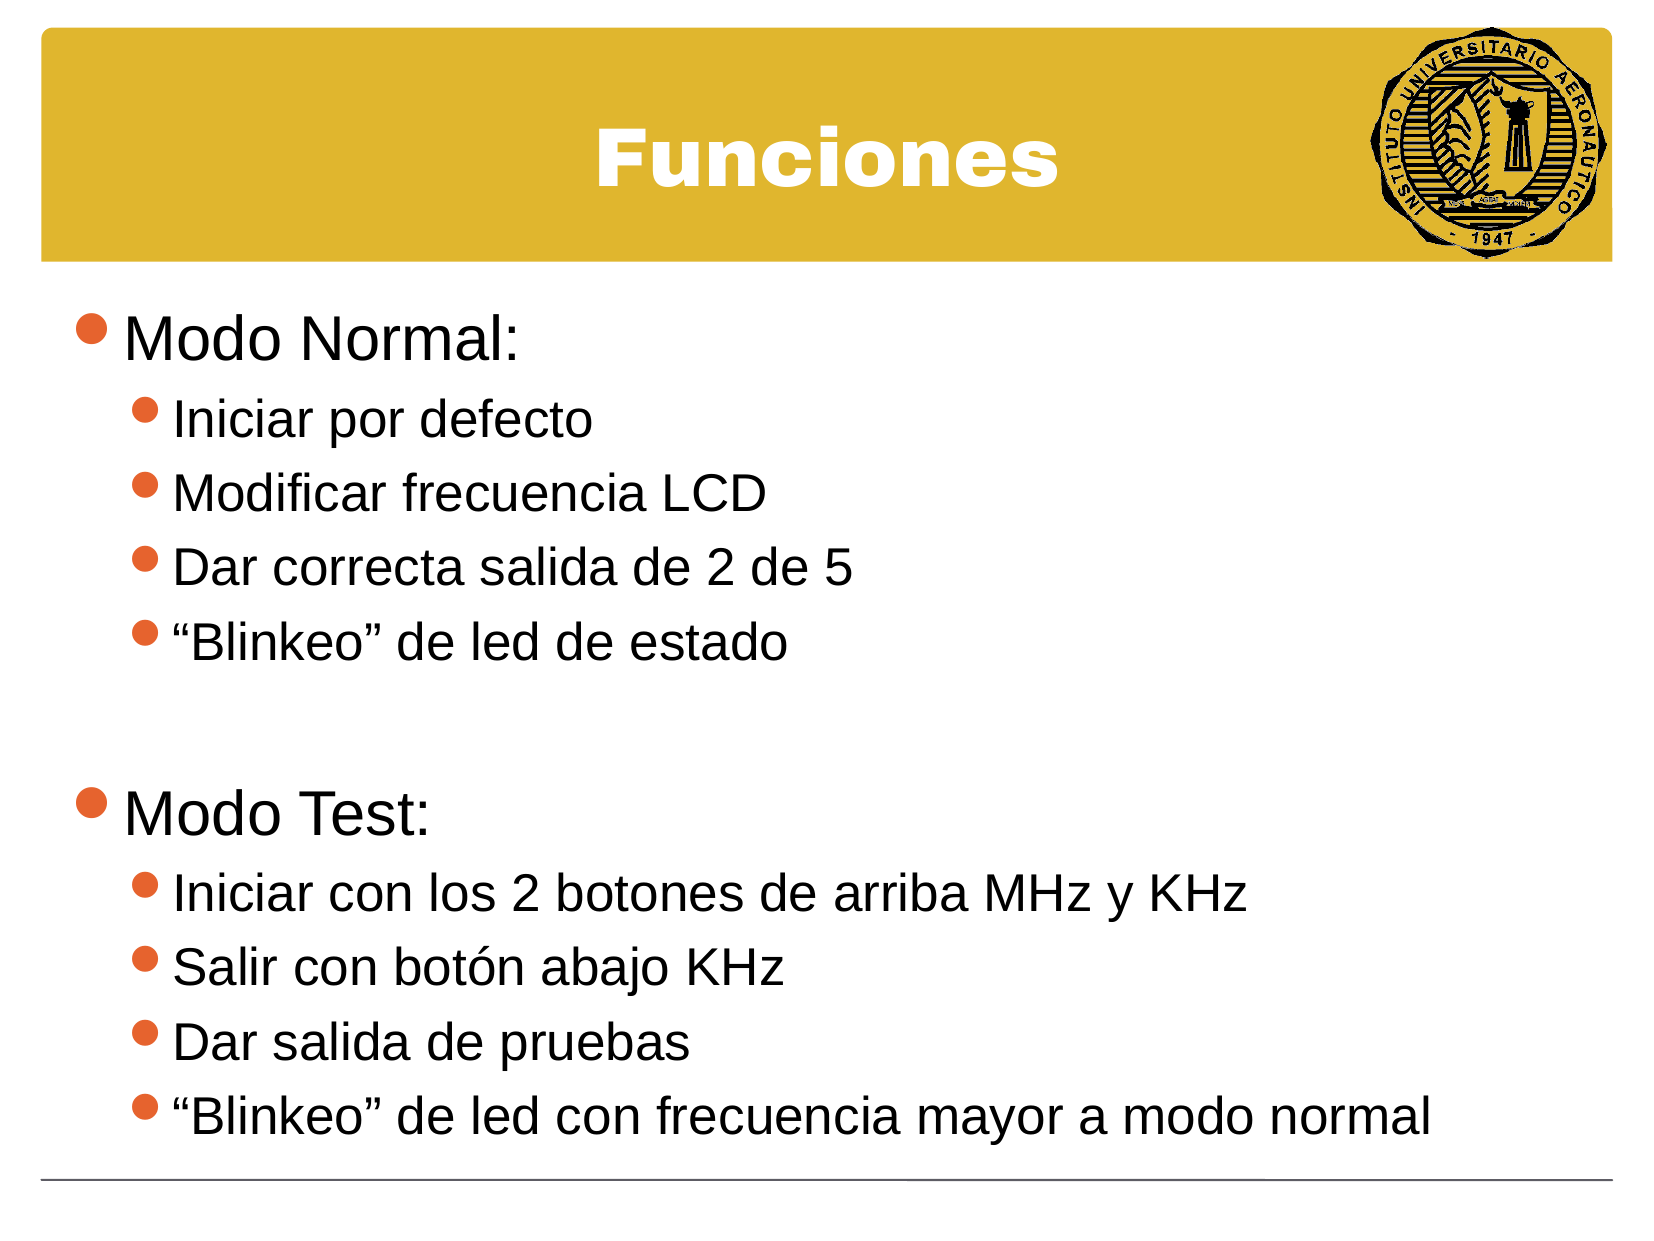

# Funciones
Modo Normal:
Iniciar por defecto
Modificar frecuencia LCD
Dar correcta salida de 2 de 5
“Blinkeo” de led de estado

Modo Test:
Iniciar con los 2 botones de arriba MHz y KHz
Salir con botón abajo KHz
Dar salida de pruebas
“Blinkeo” de led con frecuencia mayor a modo normal